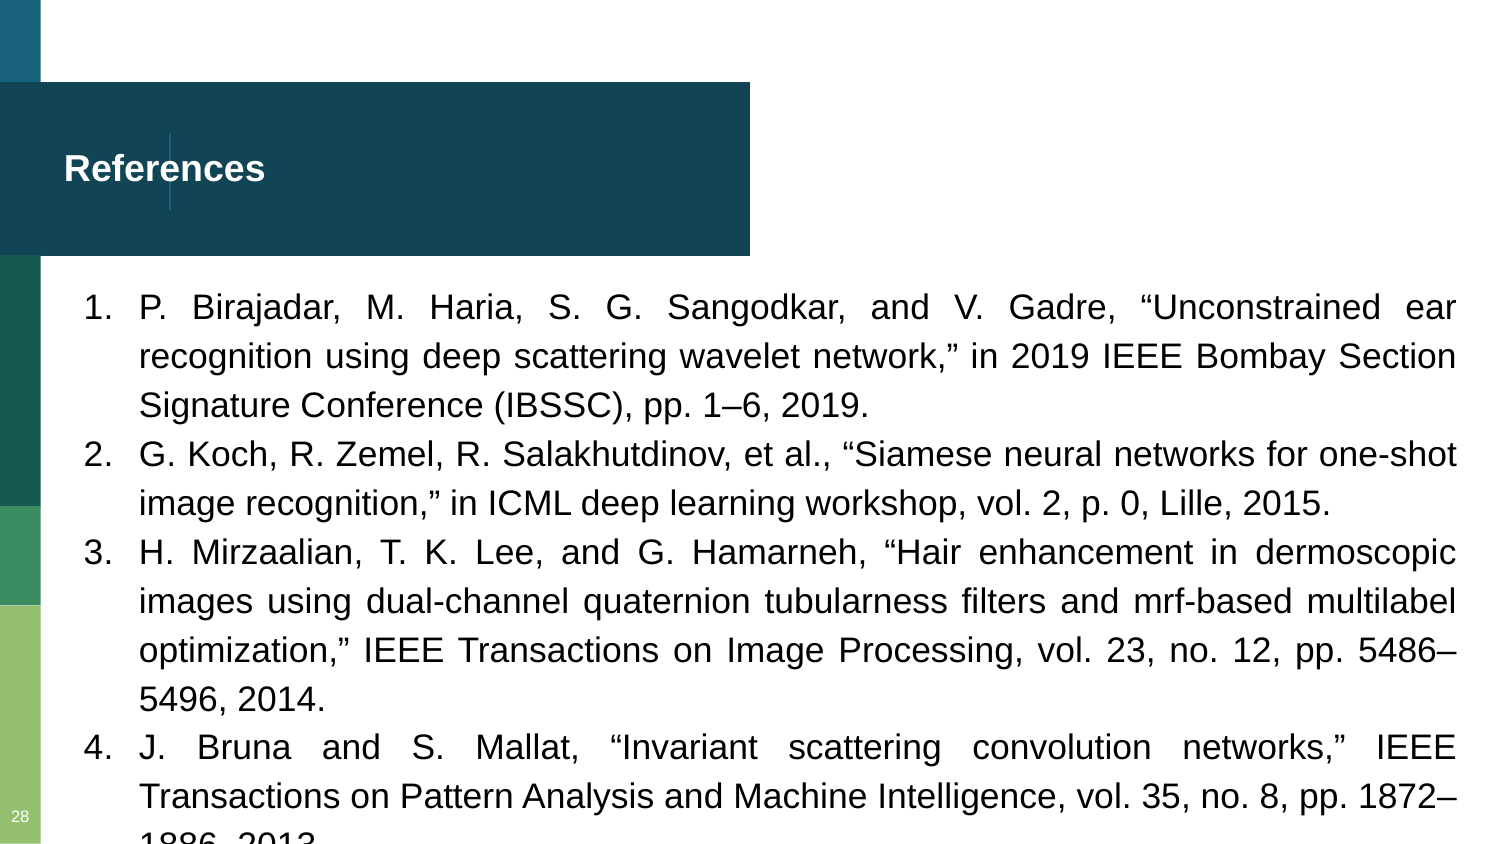

# References
P. Birajadar, M. Haria, S. G. Sangodkar, and V. Gadre, “Unconstrained ear recognition using deep scattering wavelet network,” in 2019 IEEE Bombay Section Signature Conference (IBSSC), pp. 1–6, 2019.
G. Koch, R. Zemel, R. Salakhutdinov, et al., “Siamese neural networks for one-shot image recognition,” in ICML deep learning workshop, vol. 2, p. 0, Lille, 2015.
H. Mirzaalian, T. K. Lee, and G. Hamarneh, “Hair enhancement in dermoscopic images using dual-channel quaternion tubularness filters and mrf-based multilabel optimization,” IEEE Transactions on Image Processing, vol. 23, no. 12, pp. 5486–5496, 2014.
J. Bruna and S. Mallat, “Invariant scattering convolution networks,” IEEE Transactions on Pattern Analysis and Machine Intelligence, vol. 35, no. 8, pp. 1872–1886, 2013.
28